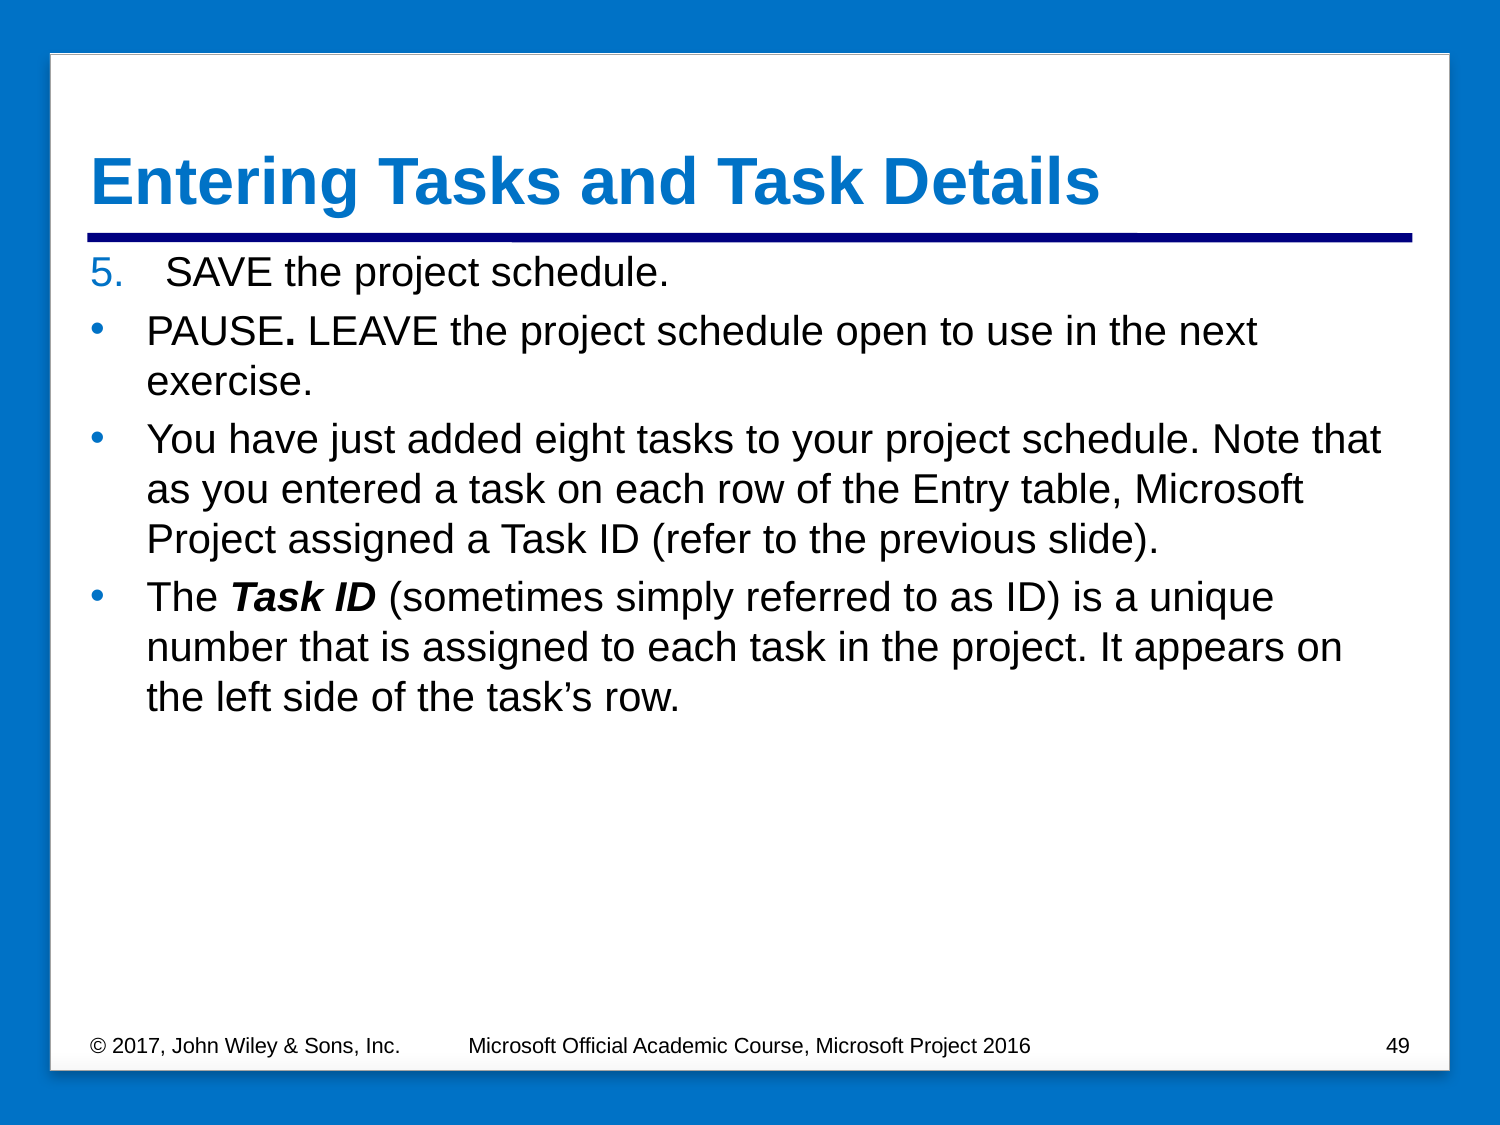

# Entering Tasks and Task Details
SAVE the project schedule.
PAUSE. LEAVE the project schedule open to use in the next exercise.
You have just added eight tasks to your project schedule. Note that as you entered a task on each row of the Entry table, Microsoft Project assigned a Task ID (refer to the previous slide).
The Task ID (sometimes simply referred to as ID) is a unique number that is assigned to each task in the project. It appears on the left side of the task’s row.
© 2017, John Wiley & Sons, Inc.
Microsoft Official Academic Course, Microsoft Project 2016
49